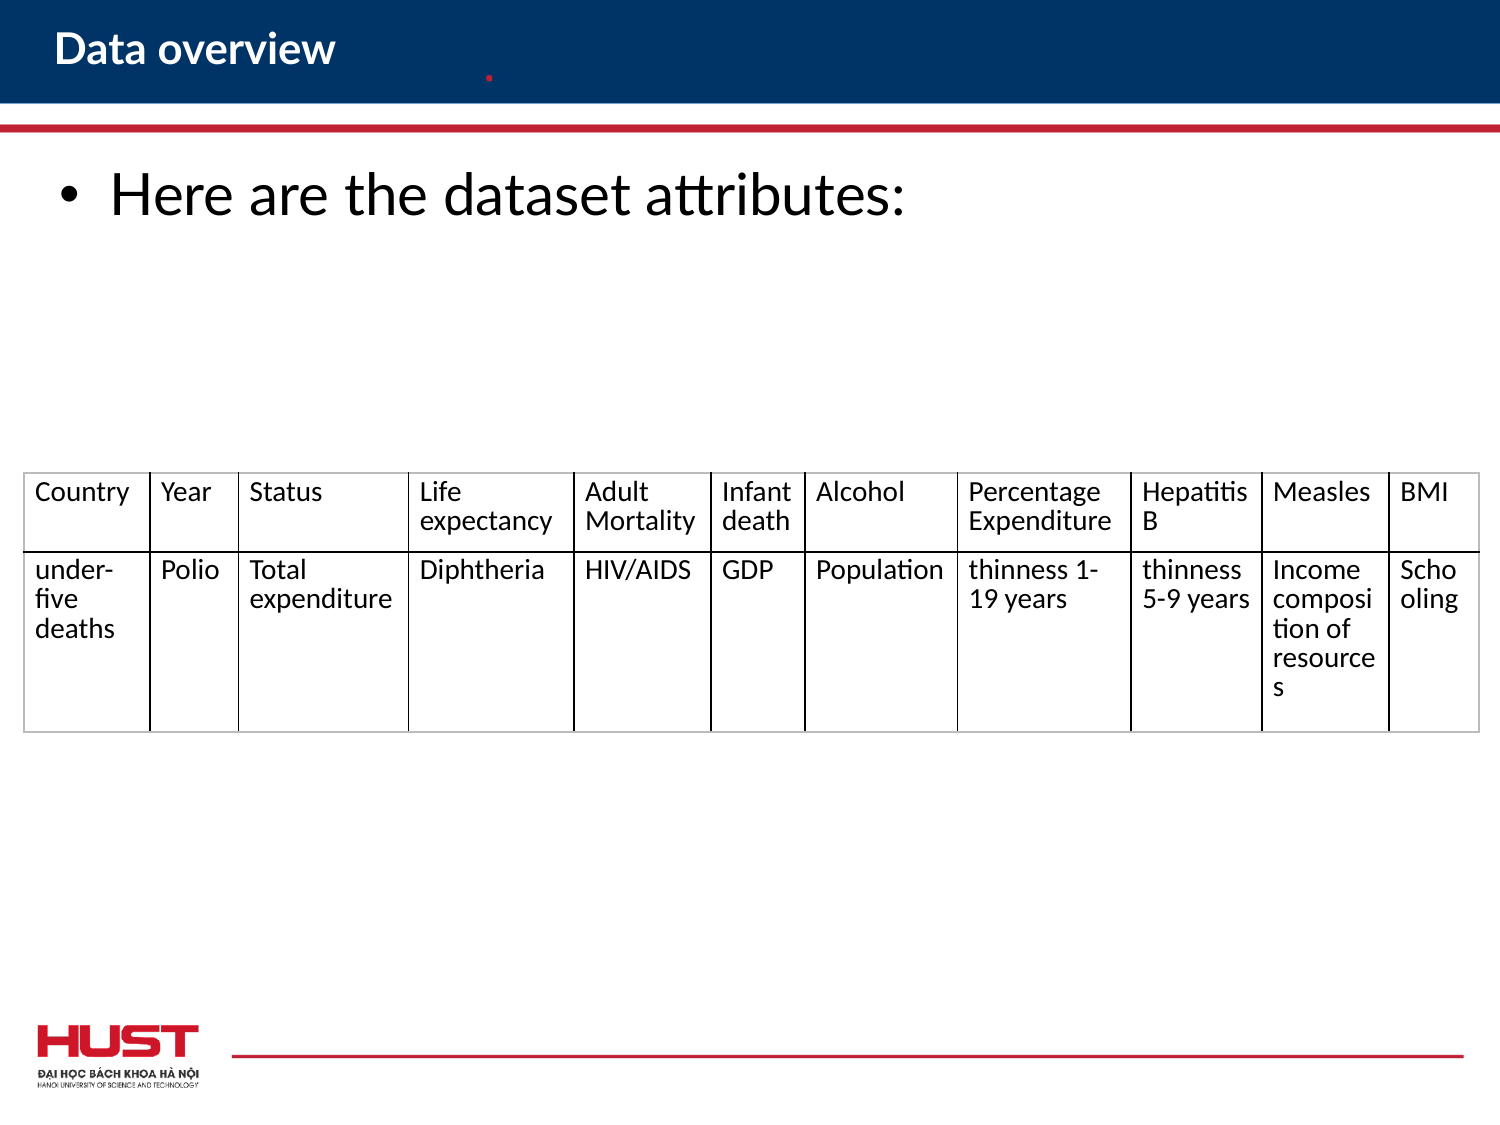

# Data overview
Here are the dataset attributes:
| Country | Year | Status | Life expectancy | Adult Mortality | Infant death | Alcohol | Percentage Expenditure | Hepatitis B | Measles | BMI |
| --- | --- | --- | --- | --- | --- | --- | --- | --- | --- | --- |
| under-five deaths | Polio | Total expenditure | Diphtheria | HIV/AIDS | GDP | Population | thinness 1-19 years | thinness 5-9 years | Income composition of resources | Schooling |